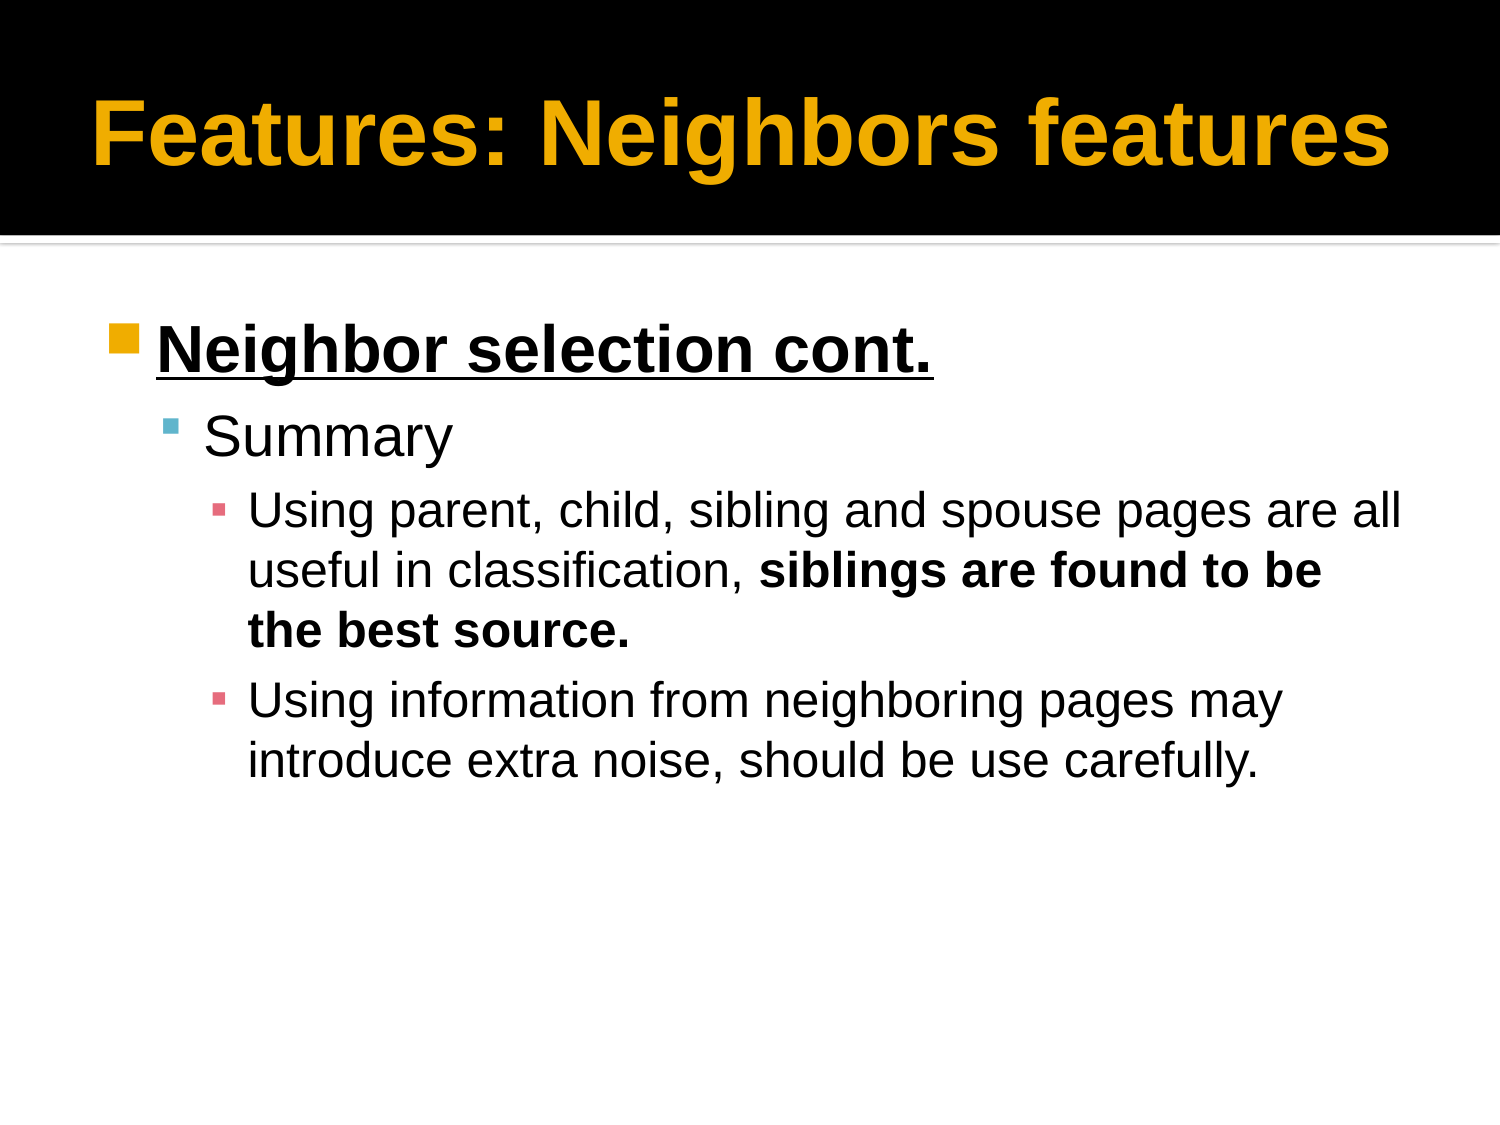

# Features: Neighbors features
Neighbor selection cont.
Summary
Using parent, child, sibling and spouse pages are all useful in classification, siblings are found to be the best source.
Using information from neighboring pages may introduce extra noise, should be use carefully.